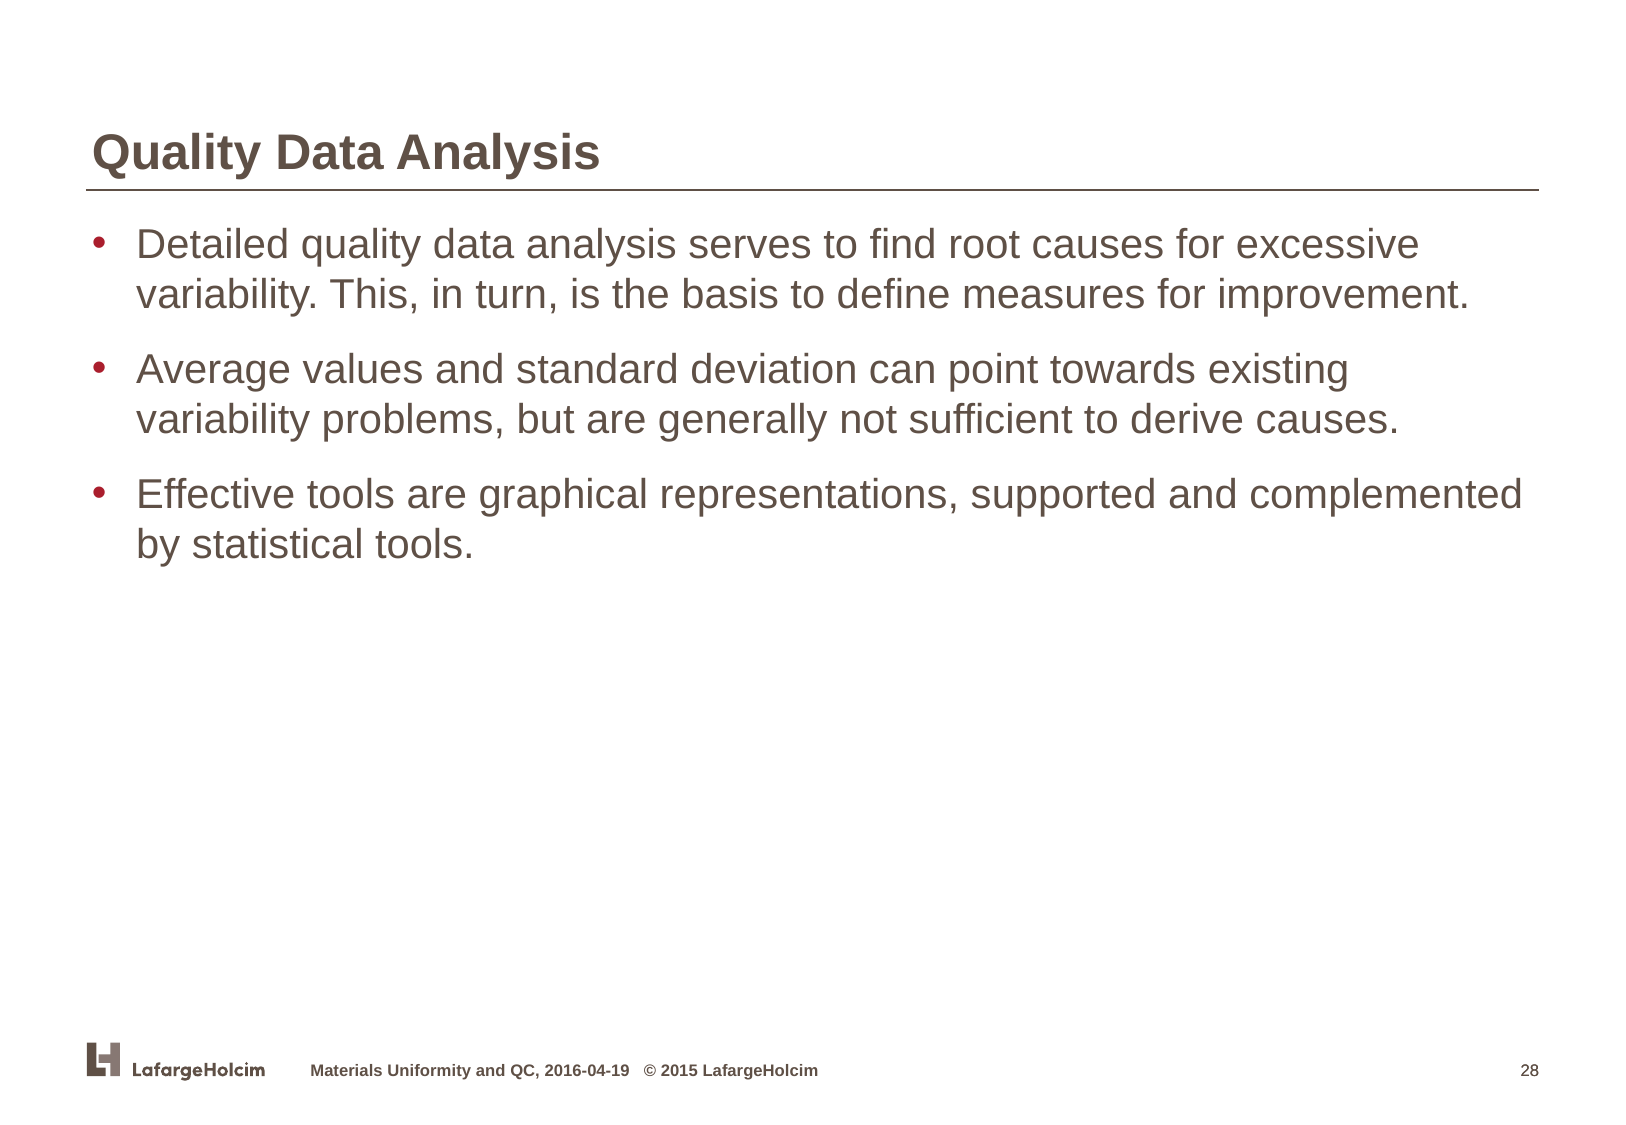

Quality Data Analysis
Detailed quality data analysis serves to find root causes for excessive variability. This, in turn, is the basis to define measures for improvement.
Average values and standard deviation can point towards existing variability problems, but are generally not sufficient to derive causes.
Effective tools are graphical representations, supported and complemented by statistical tools.
Materials Uniformity and QC, 2016-04-19   © 2015 LafargeHolcim
28
28